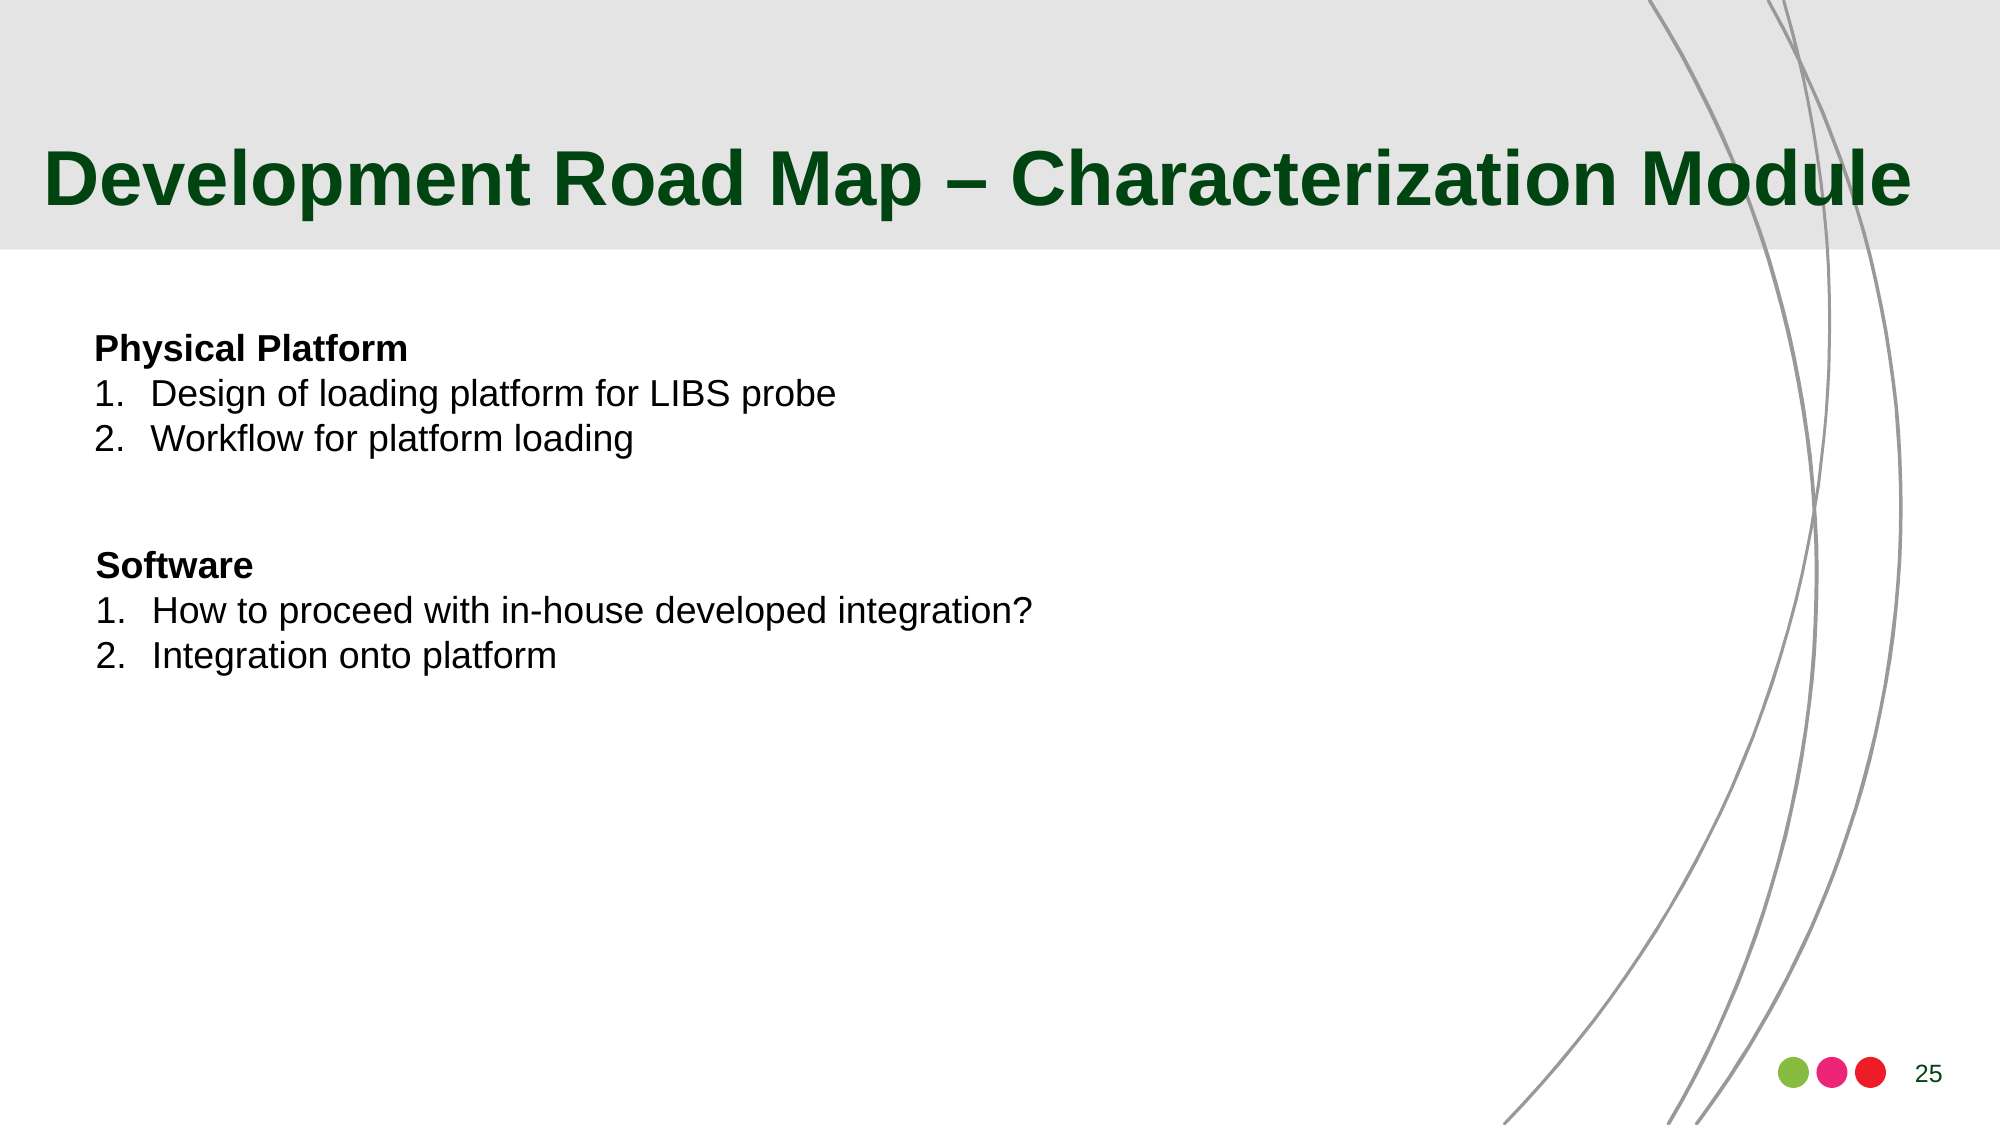

# Development Road Map – Characterization Module
Physical Platform
Design of loading platform for LIBS probe
Workflow for platform loading
Software
How to proceed with in-house developed integration?
Integration onto platform
25